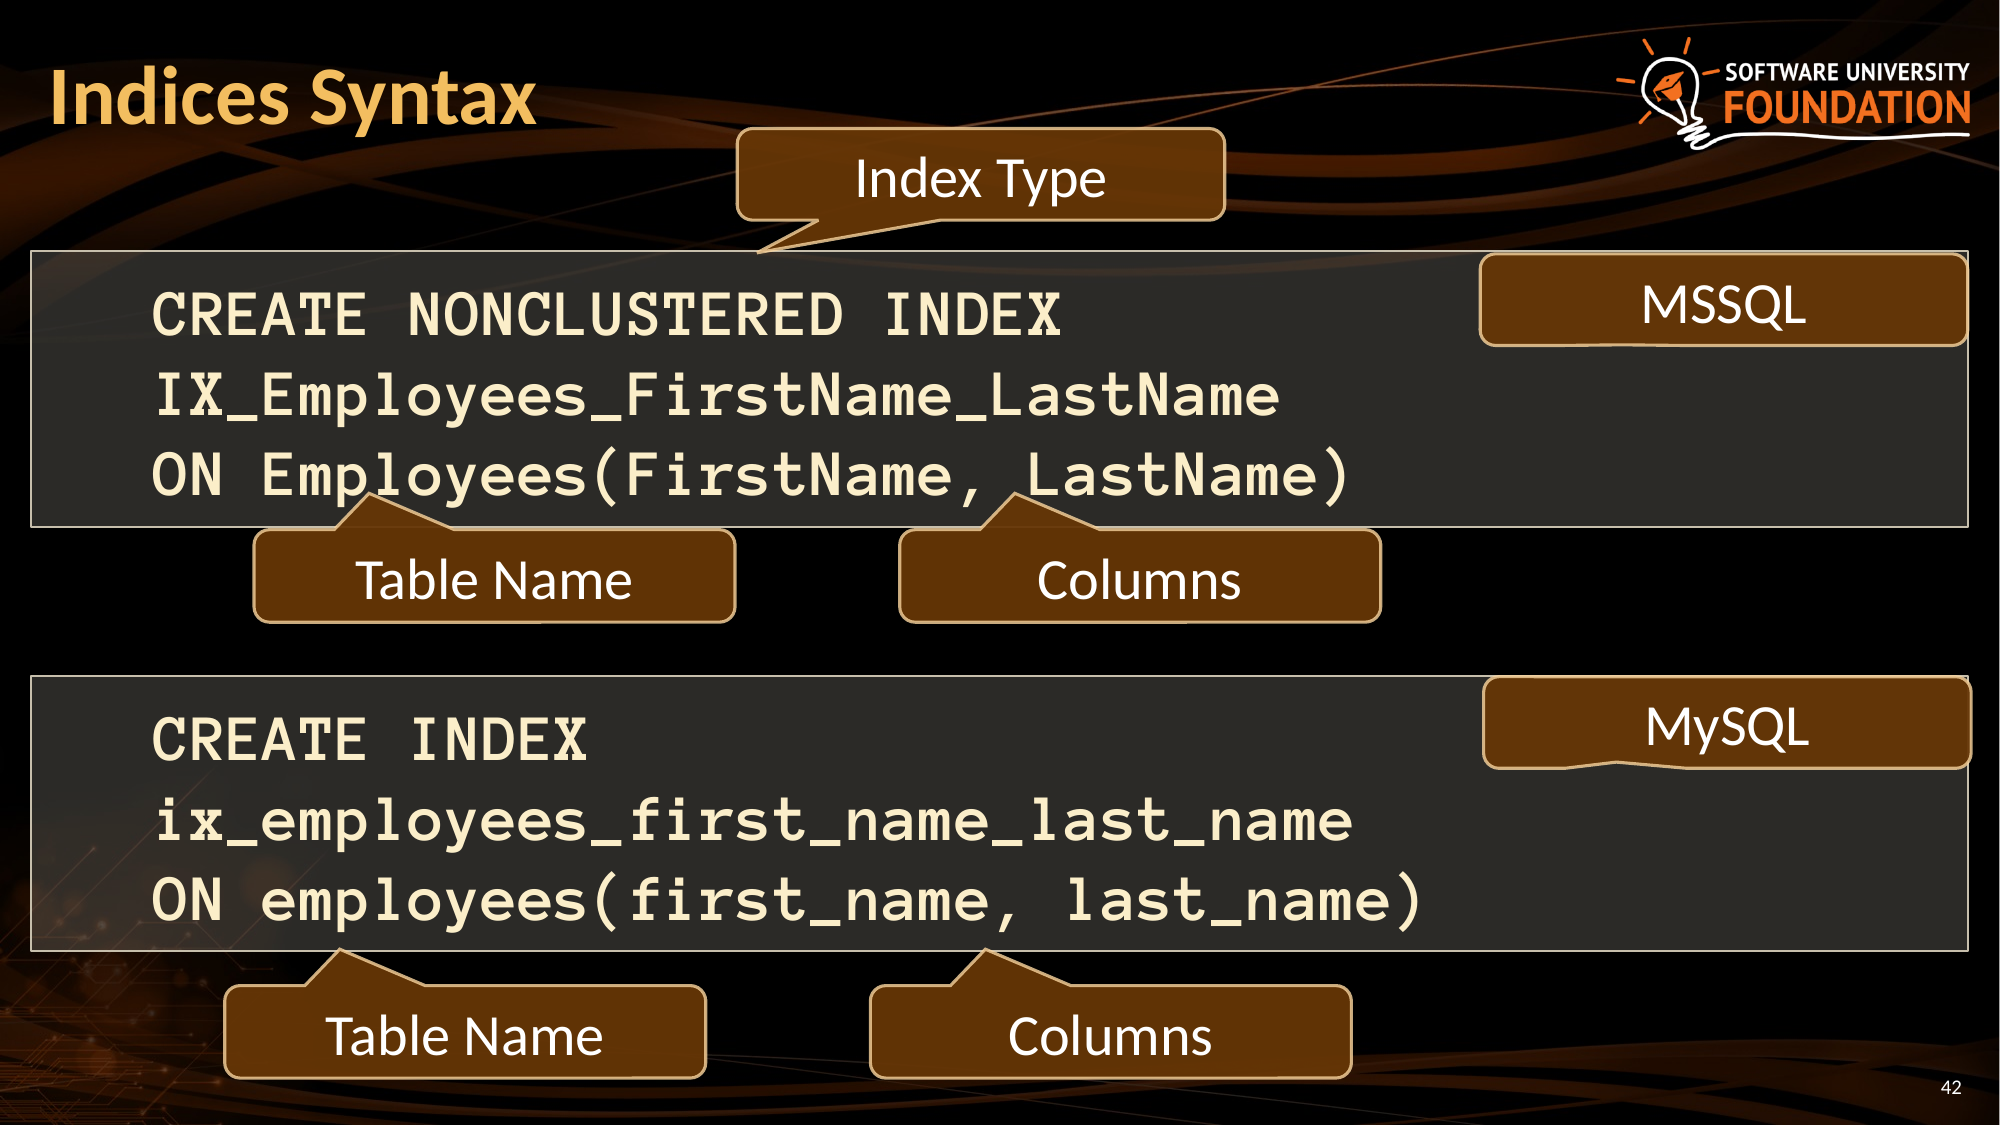

# Indices Syntax
Index Type
CREATE NONCLUSTERED INDEX IX_Employees_FirstName_LastName
ON Employees(FirstName, LastName)
MSSQL
Table Name
Columns
CREATE INDEX
ix_employees_first_name_last_name
ON employees(first_name, last_name)
MySQL
Table Name
Columns
42